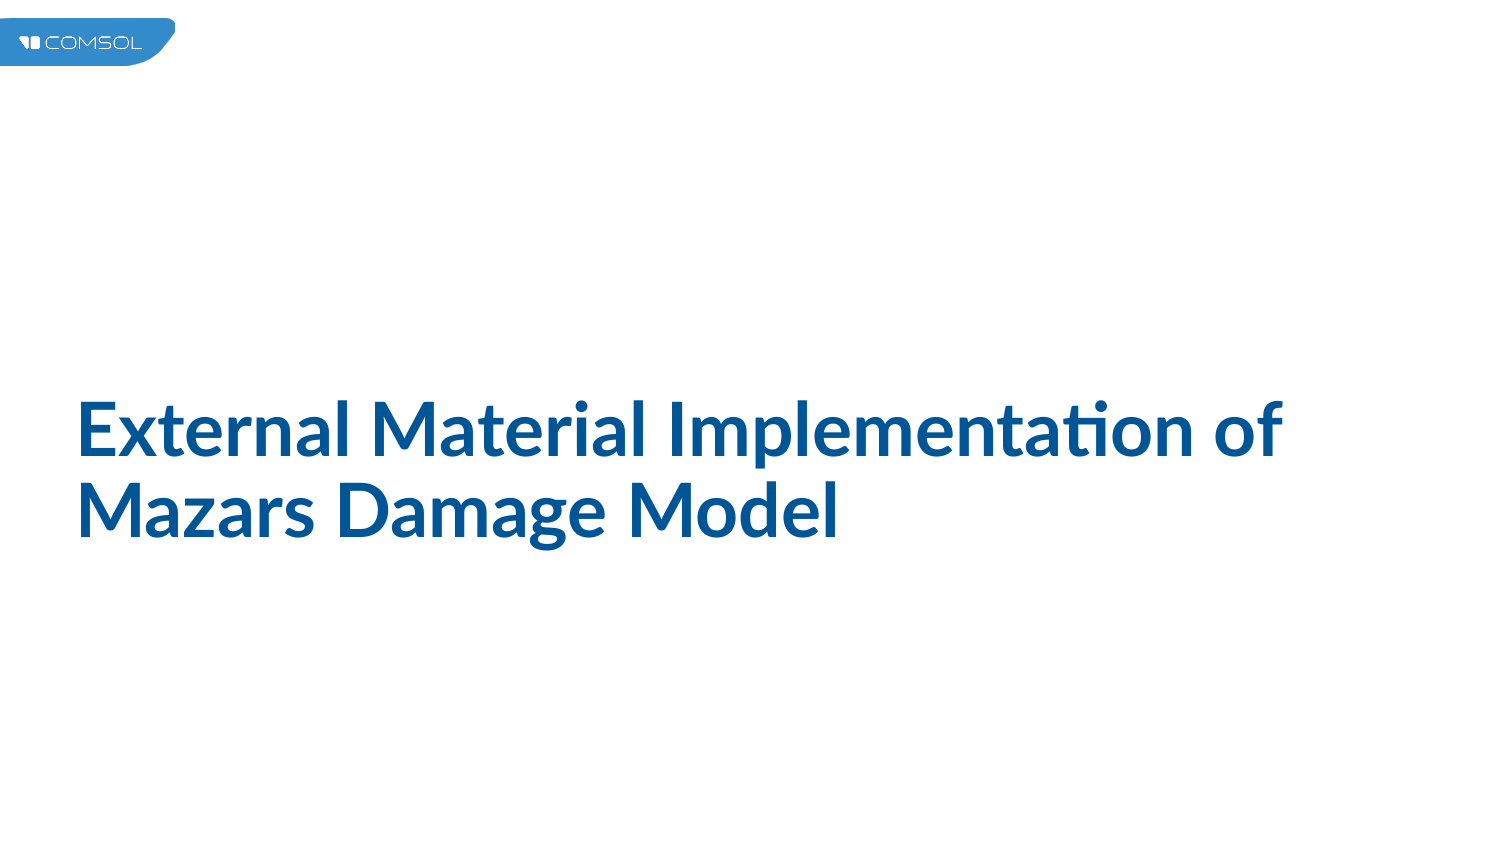

# External Material Implementation of Mazars Damage Model